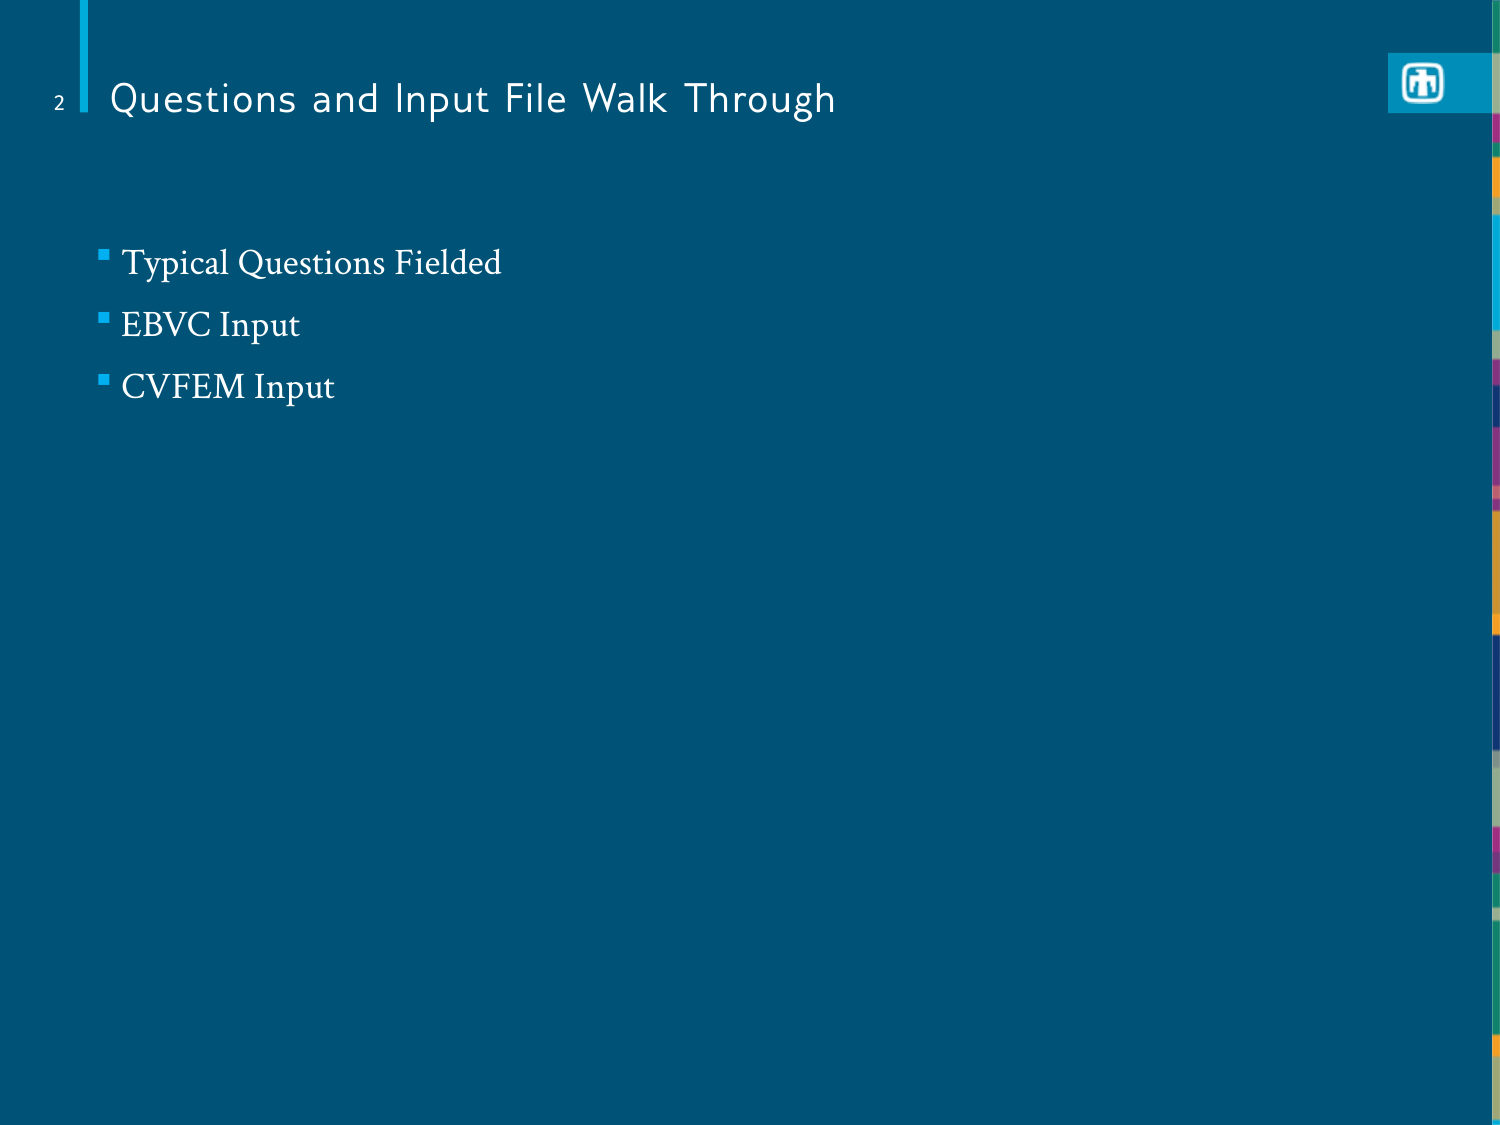

# Questions and Input File Walk Through
2
 Typical Questions Fielded
 EBVC Input
 CVFEM Input